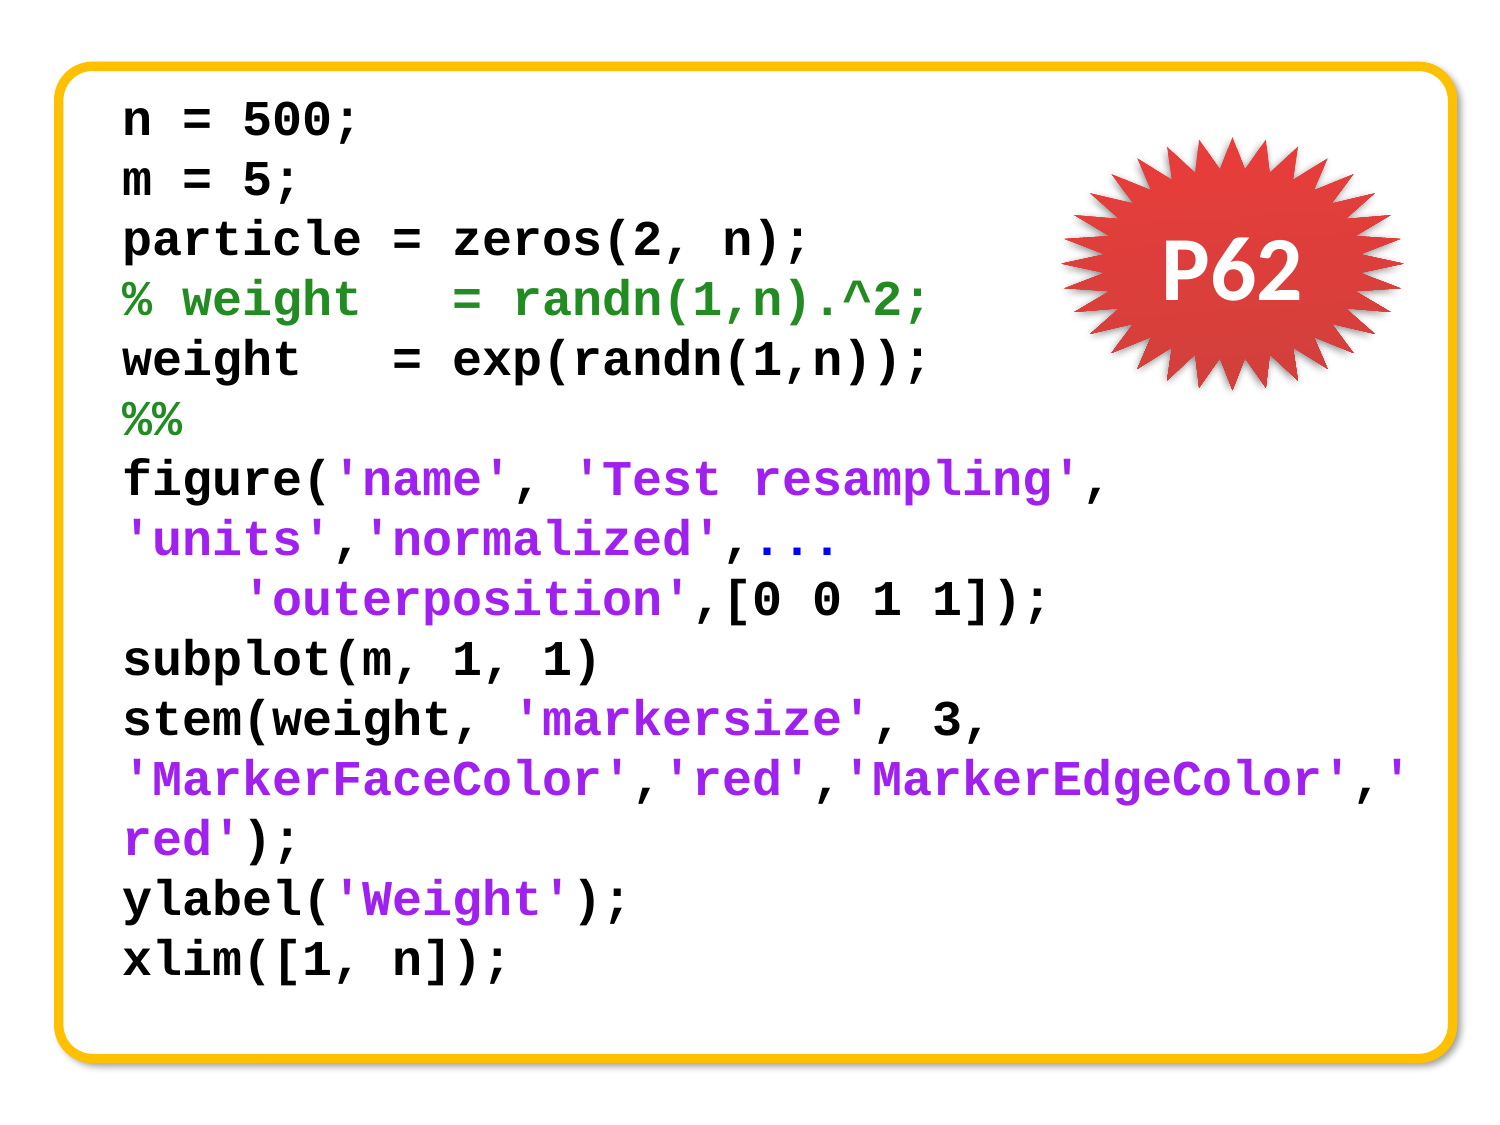

n = 500;
m = 5;
particle = zeros(2, n);
% weight   = randn(1,n).^2;
weight   = exp(randn(1,n));
%%
figure('name', 'Test resampling', 'units','normalized',...
    'outerposition',[0 0 1 1]);
subplot(m, 1, 1)
stem(weight, 'markersize', 3, 'MarkerFaceColor','red','MarkerEdgeColor','red');
ylabel('Weight');
xlim([1, n]);

P62